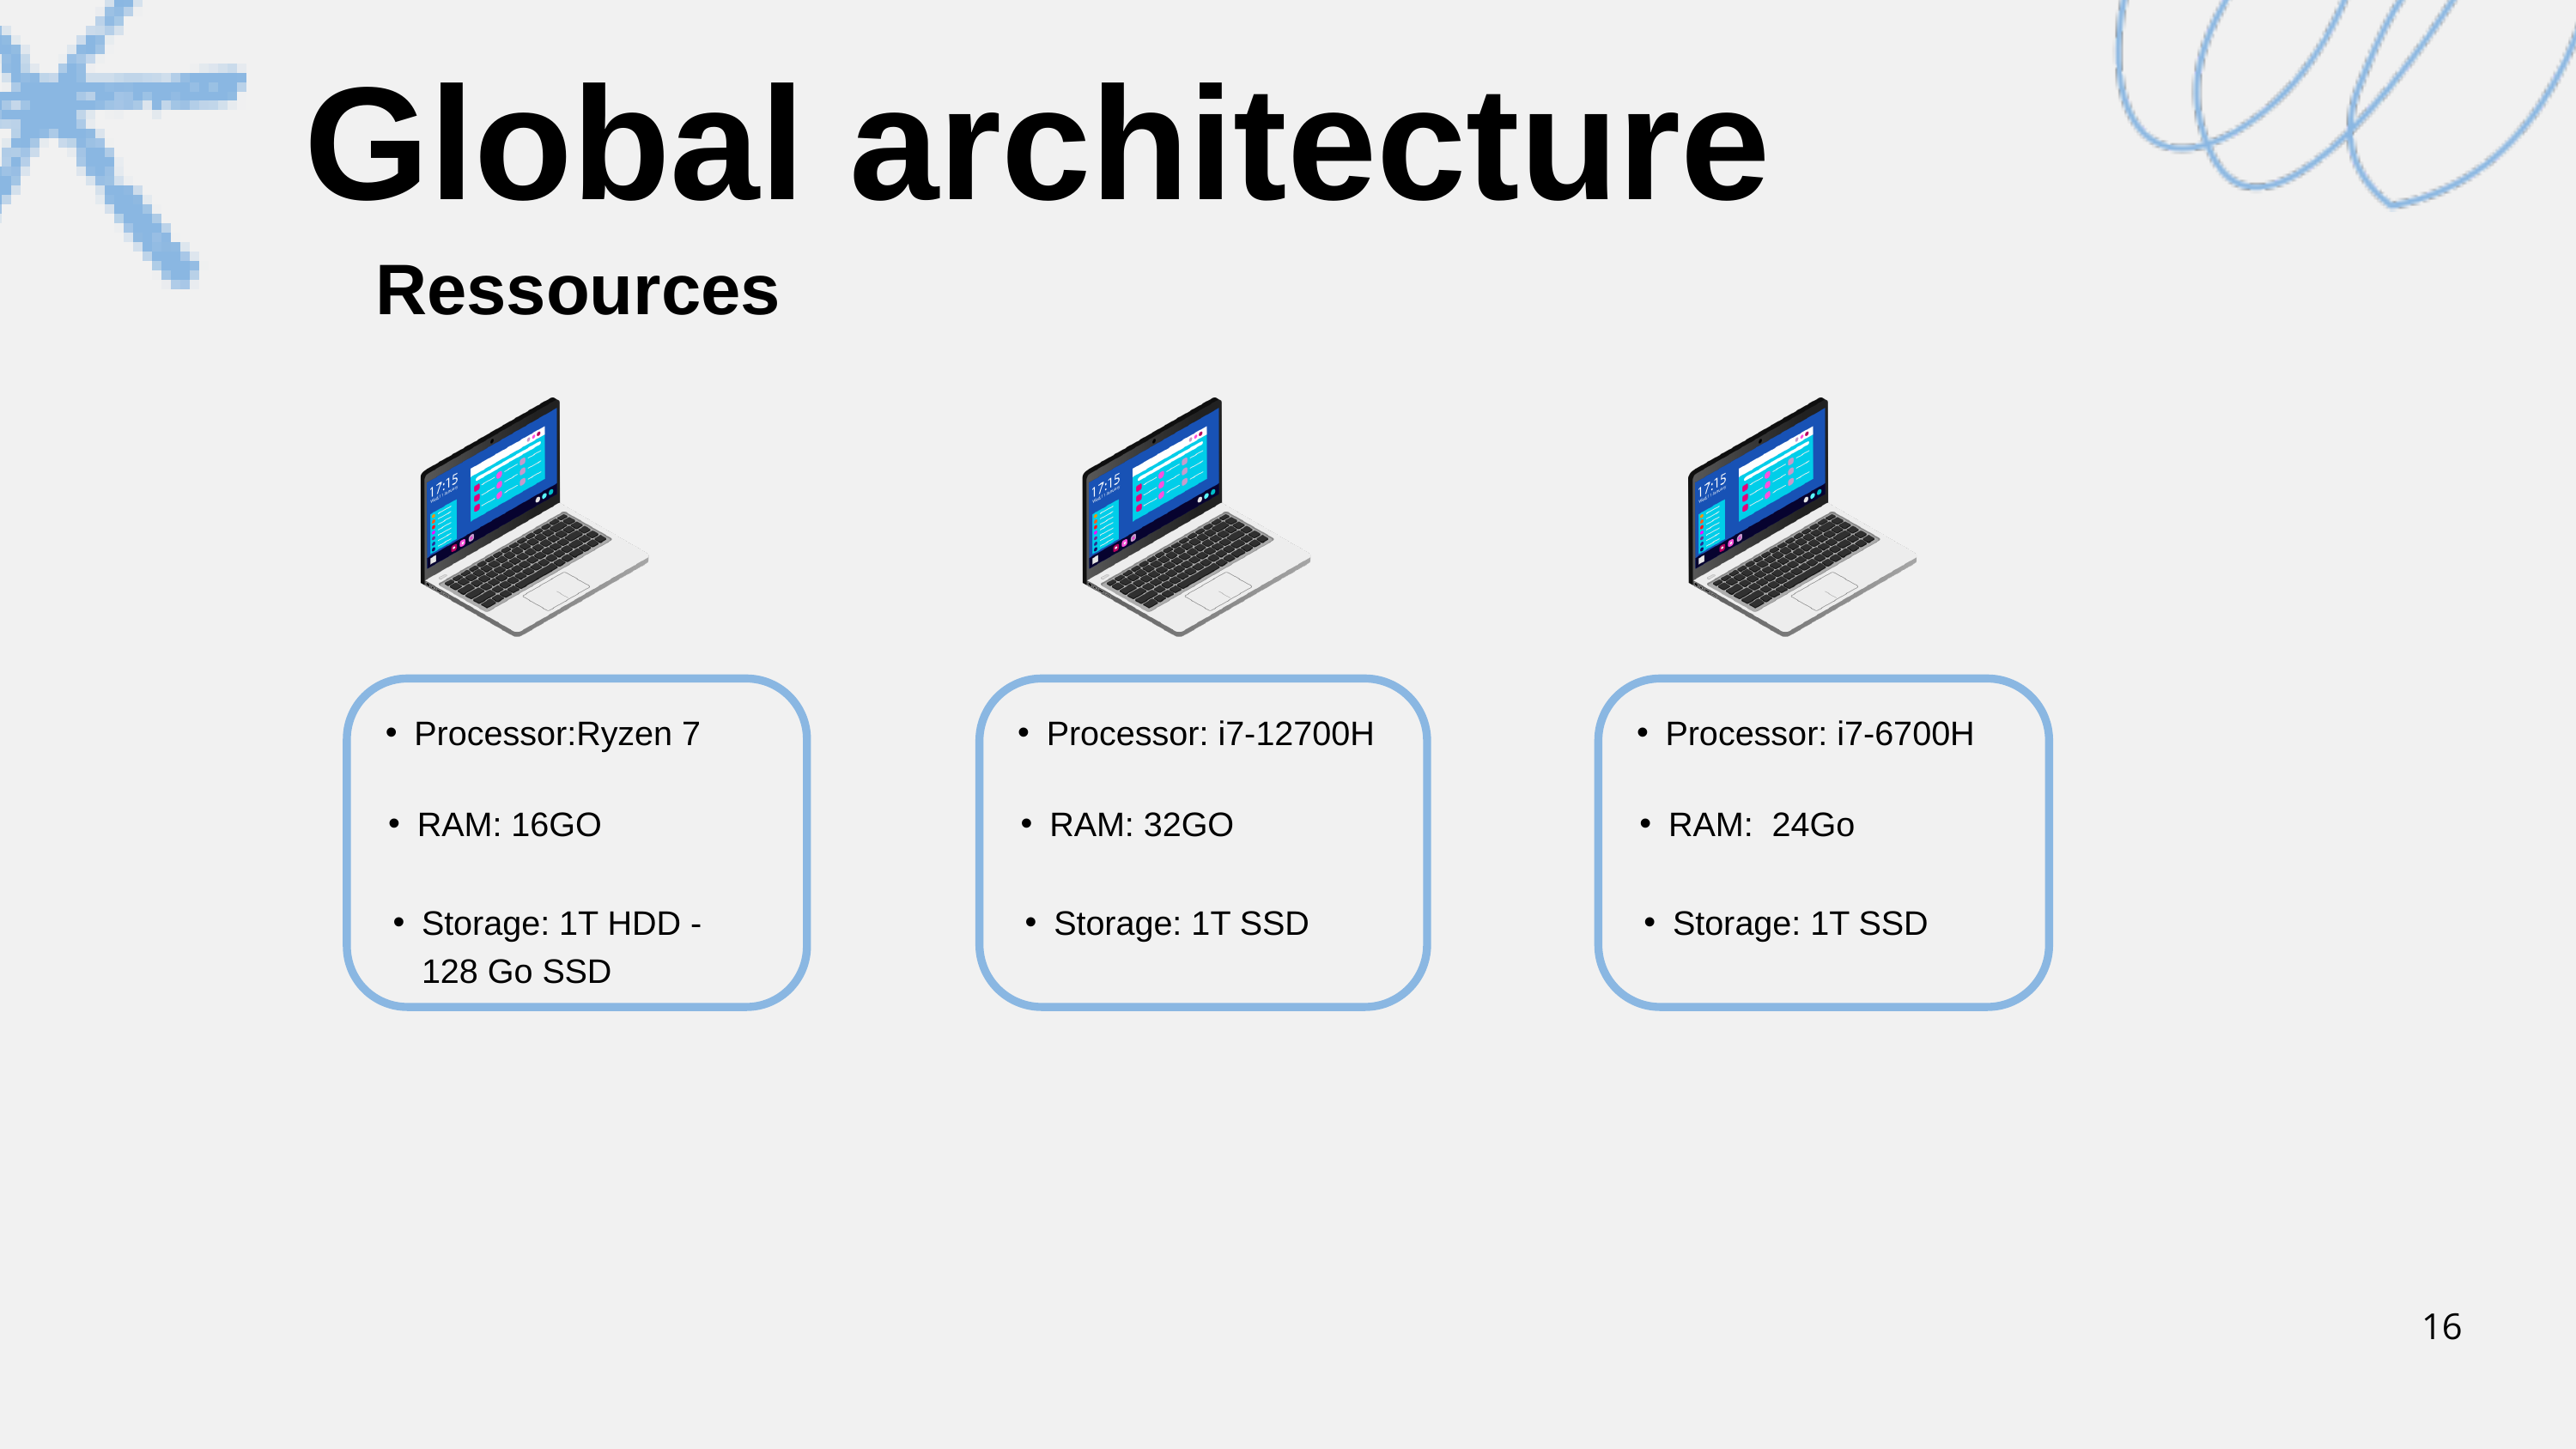

Global architecture
Ressources

Processor:Ryzen 7
RAM: 16GO
Storage: 1T HDD - 128 Go SSD

Processor: i7-12700H
RAM: 32GO
Storage: 1T SSD

Processor: i7-6700H
RAM:  24Go
Storage: 1T SSD
16